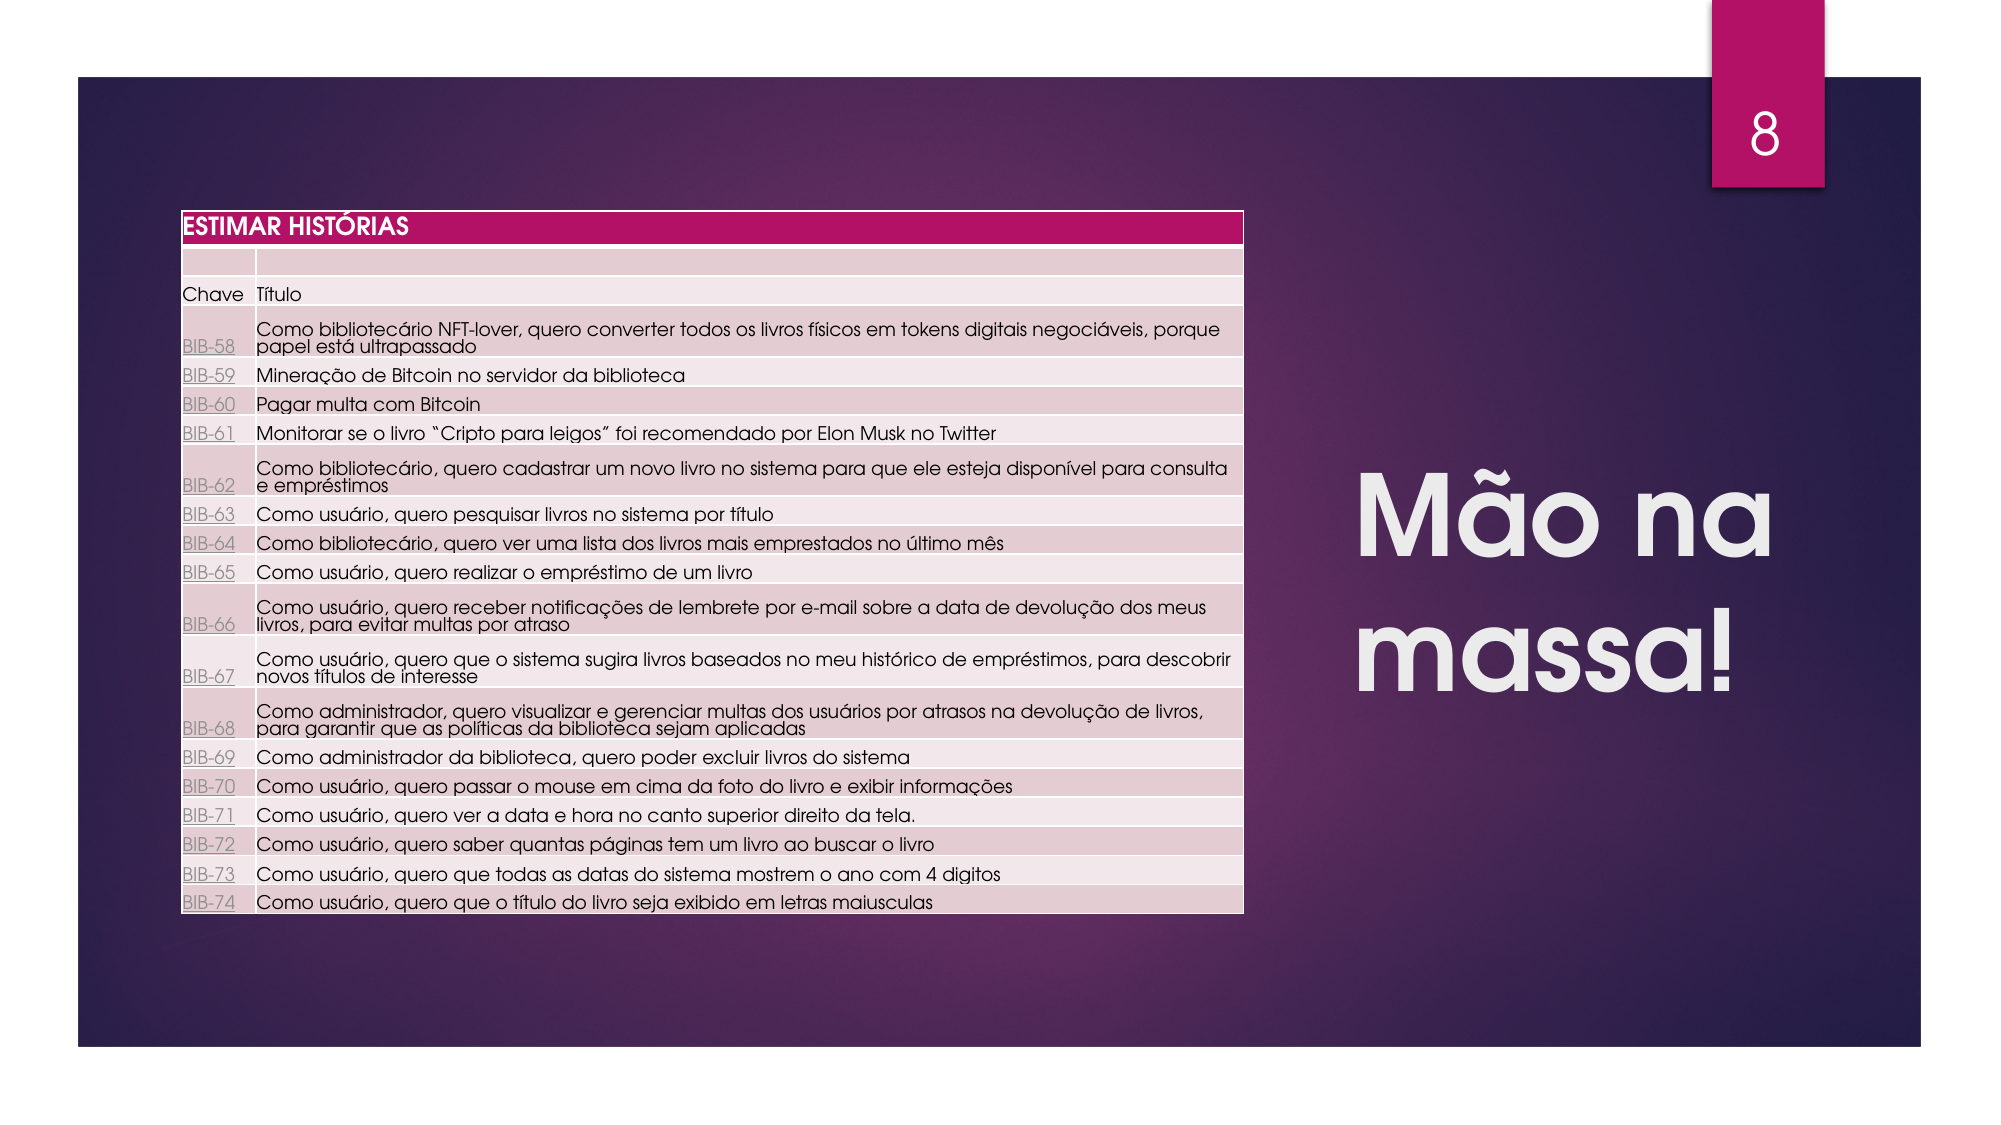

8
# Mão na massa!
| ESTIMAR HISTÓRIAS |  |
| --- | --- |
|  |  |
| Chave | Título |
| BIB-58 | Como bibliotecário NFT-lover, quero converter todos os livros físicos em tokens digitais negociáveis, porque papel está ultrapassado |
| BIB-59 | Mineração de Bitcoin no servidor da biblioteca |
| BIB-60 | Pagar multa com Bitcoin |
| BIB-61 | Monitorar se o livro “Cripto para leigos” foi recomendado por Elon Musk no Twitter |
| BIB-62 | Como bibliotecário, quero cadastrar um novo livro no sistema para que ele esteja disponível para consulta e empréstimos |
| BIB-63 | Como usuário, quero pesquisar livros no sistema por título |
| BIB-64 | Como bibliotecário, quero ver uma lista dos livros mais emprestados no último mês |
| BIB-65 | Como usuário, quero realizar o empréstimo de um livro |
| BIB-66 | Como usuário, quero receber notificações de lembrete por e-mail sobre a data de devolução dos meus livros, para evitar multas por atraso |
| BIB-67 | Como usuário, quero que o sistema sugira livros baseados no meu histórico de empréstimos, para descobrir novos títulos de interesse |
| BIB-68 | Como administrador, quero visualizar e gerenciar multas dos usuários por atrasos na devolução de livros, para garantir que as políticas da biblioteca sejam aplicadas |
| BIB-69 | Como administrador da biblioteca, quero poder excluir livros do sistema |
| BIB-70 | Como usuário, quero passar o mouse em cima da foto do livro e exibir informações |
| BIB-71 | Como usuário, quero ver a data e hora no canto superior direito da tela. |
| BIB-72 | Como usuário, quero saber quantas páginas tem um livro ao buscar o livro |
| BIB-73 | Como usuário, quero que todas as datas do sistema mostrem o ano com 4 digitos |
| BIB-74 | Como usuário, quero que o título do livro seja exibido em letras maiusculas |